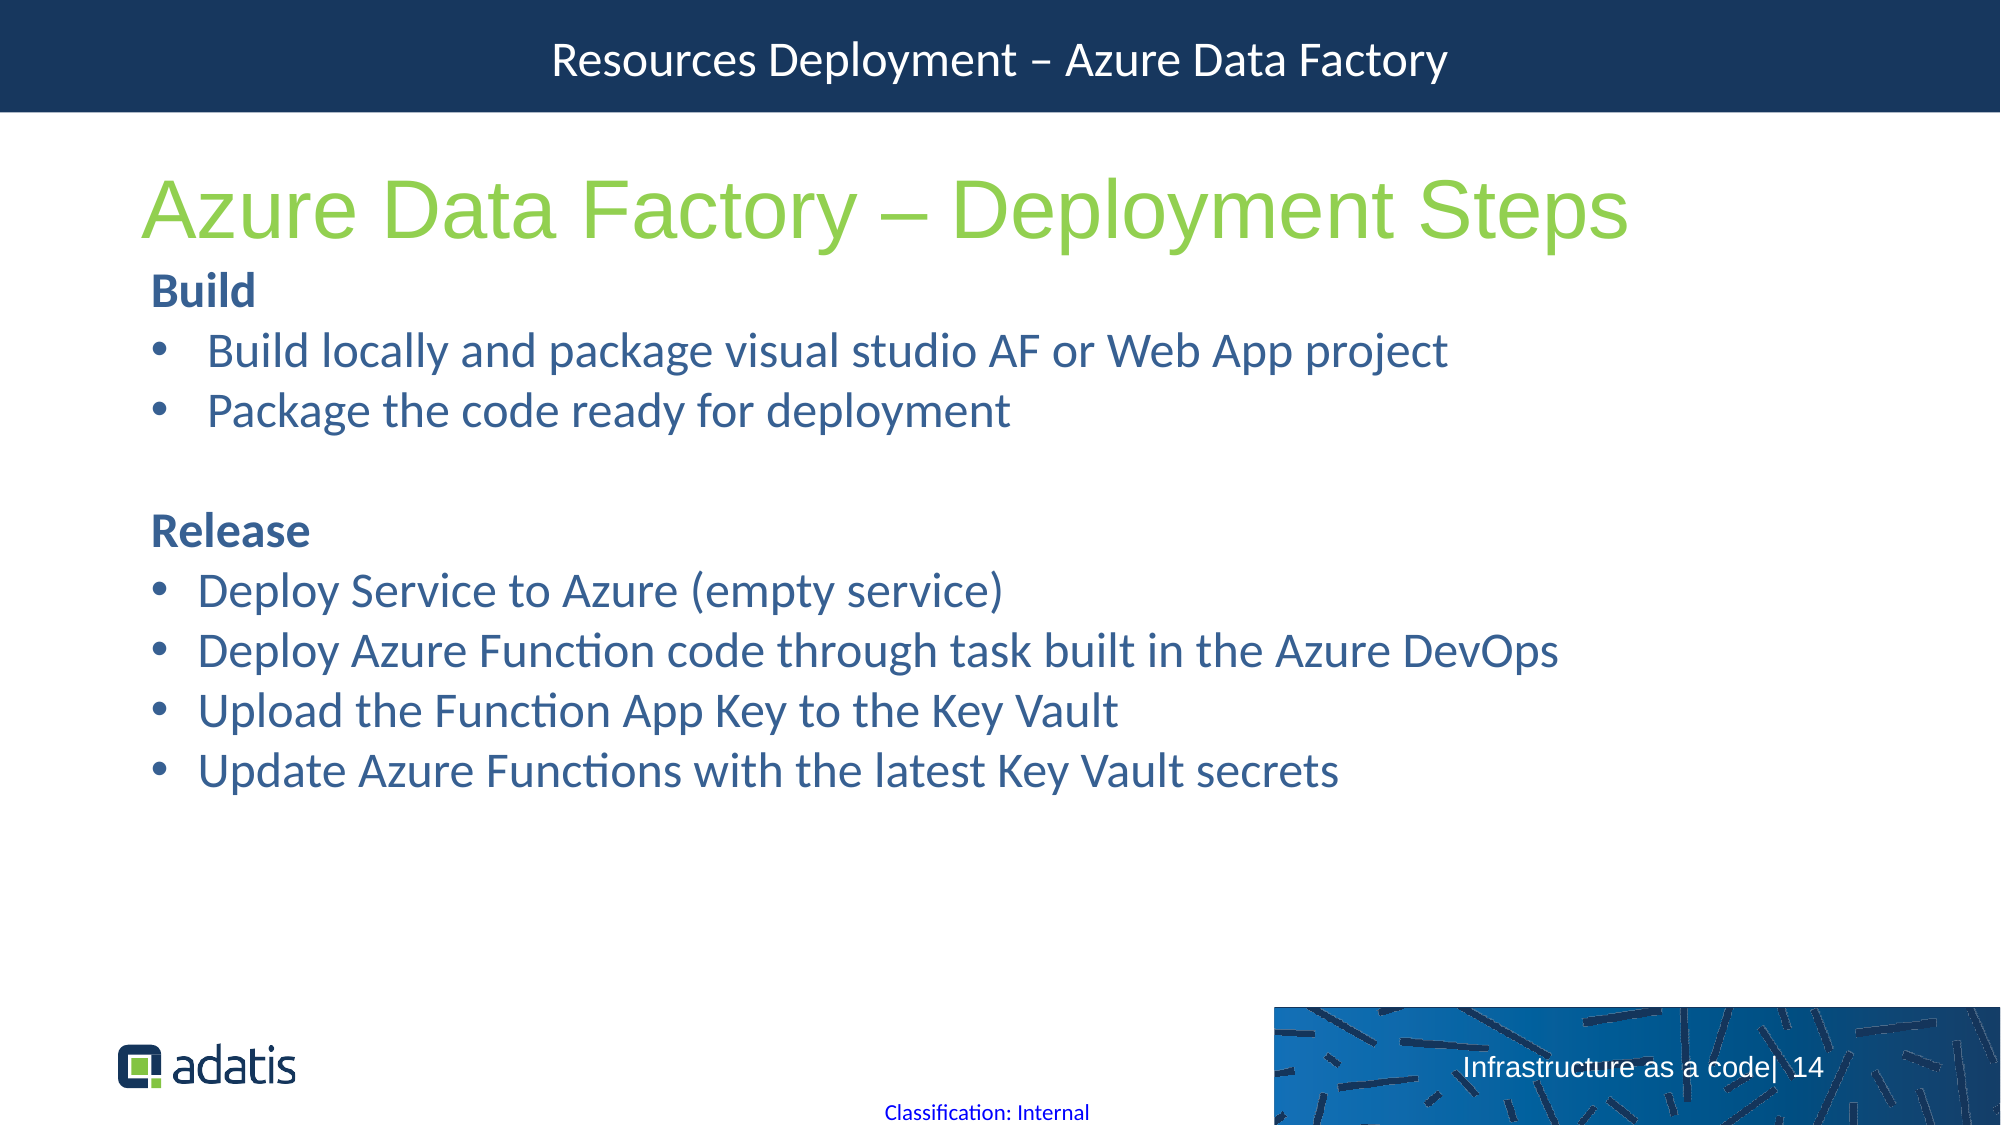

Resources Deployment – Azure Data Factory
Azure Data Factory – Deployment Steps

Build
Build locally and package visual studio AF or Web App project
Package the code ready for deployment

Release
Deploy Service to Azure (empty service)
Deploy Azure Function code through task built in the Azure DevOps
Upload the Function App Key to the Key Vault
Update Azure Functions with the latest Key Vault secrets
Infrastructure as a code| 14